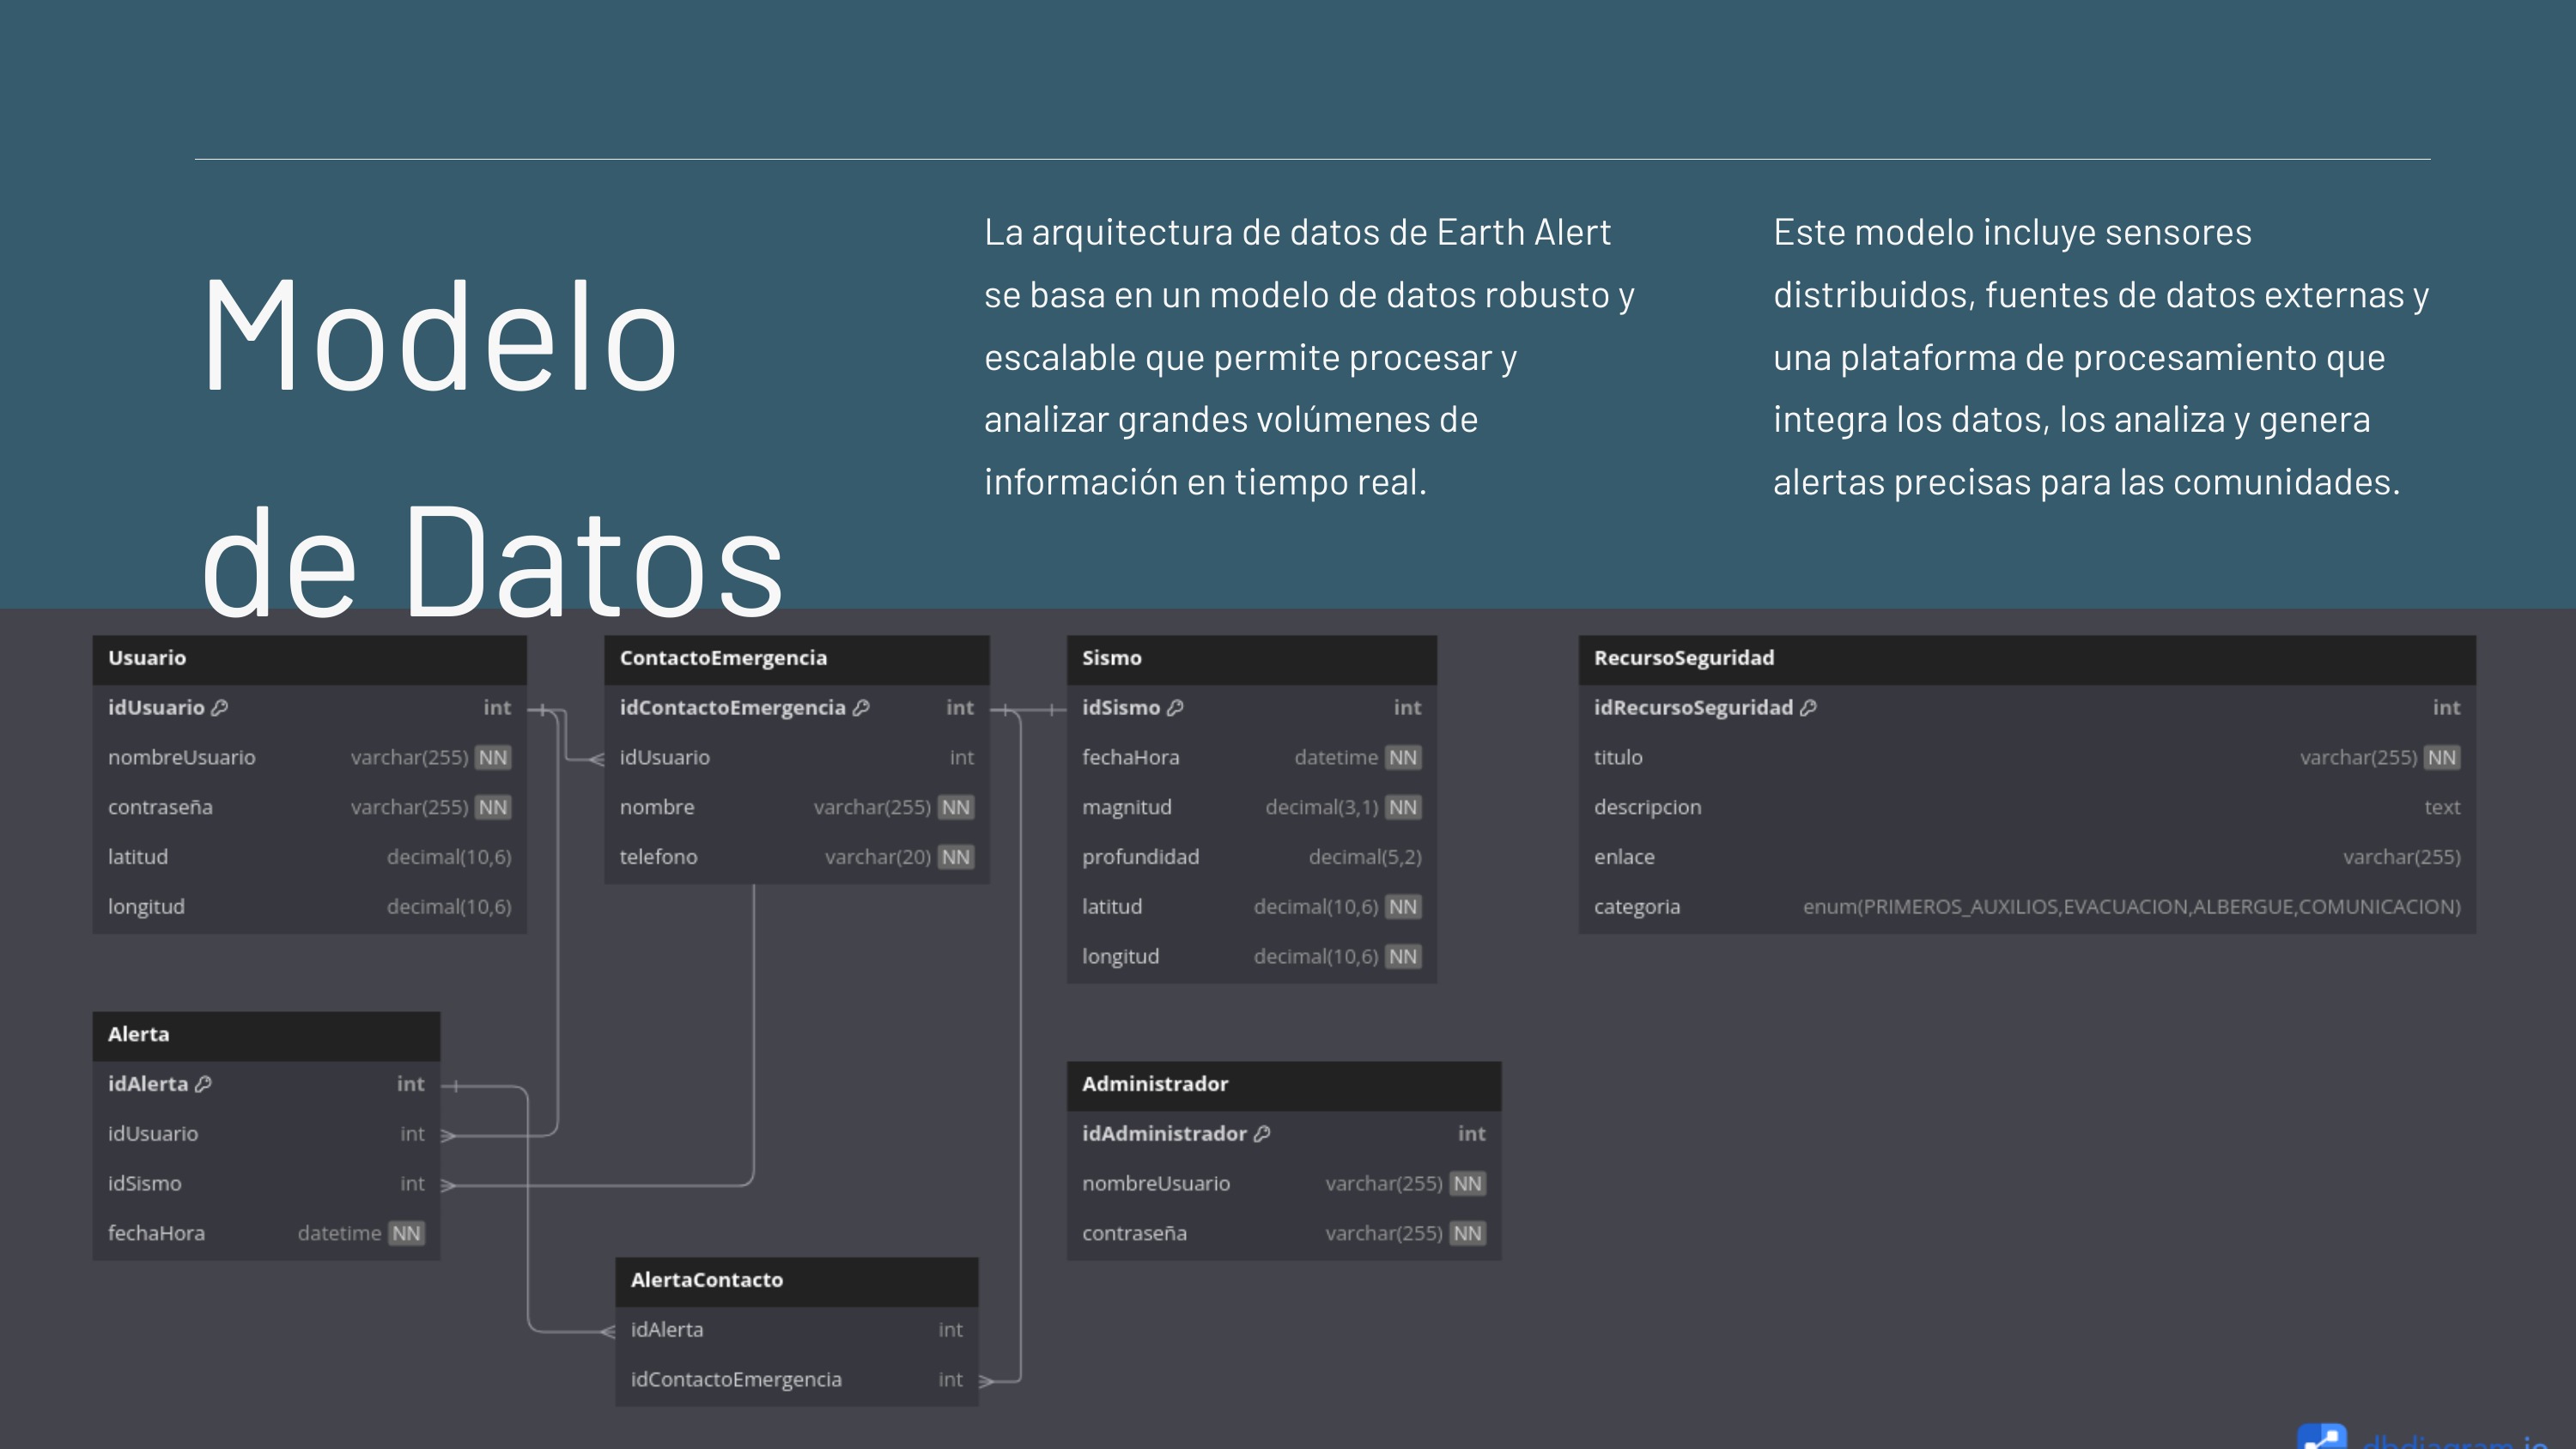

La arquitectura de datos de Earth Alert se basa en un modelo de datos robusto y escalable que permite procesar y analizar grandes volúmenes de información en tiempo real.
Este modelo incluye sensores distribuidos, fuentes de datos externas y una plataforma de procesamiento que integra los datos, los analiza y genera alertas precisas para las comunidades.
Modelo de Datos